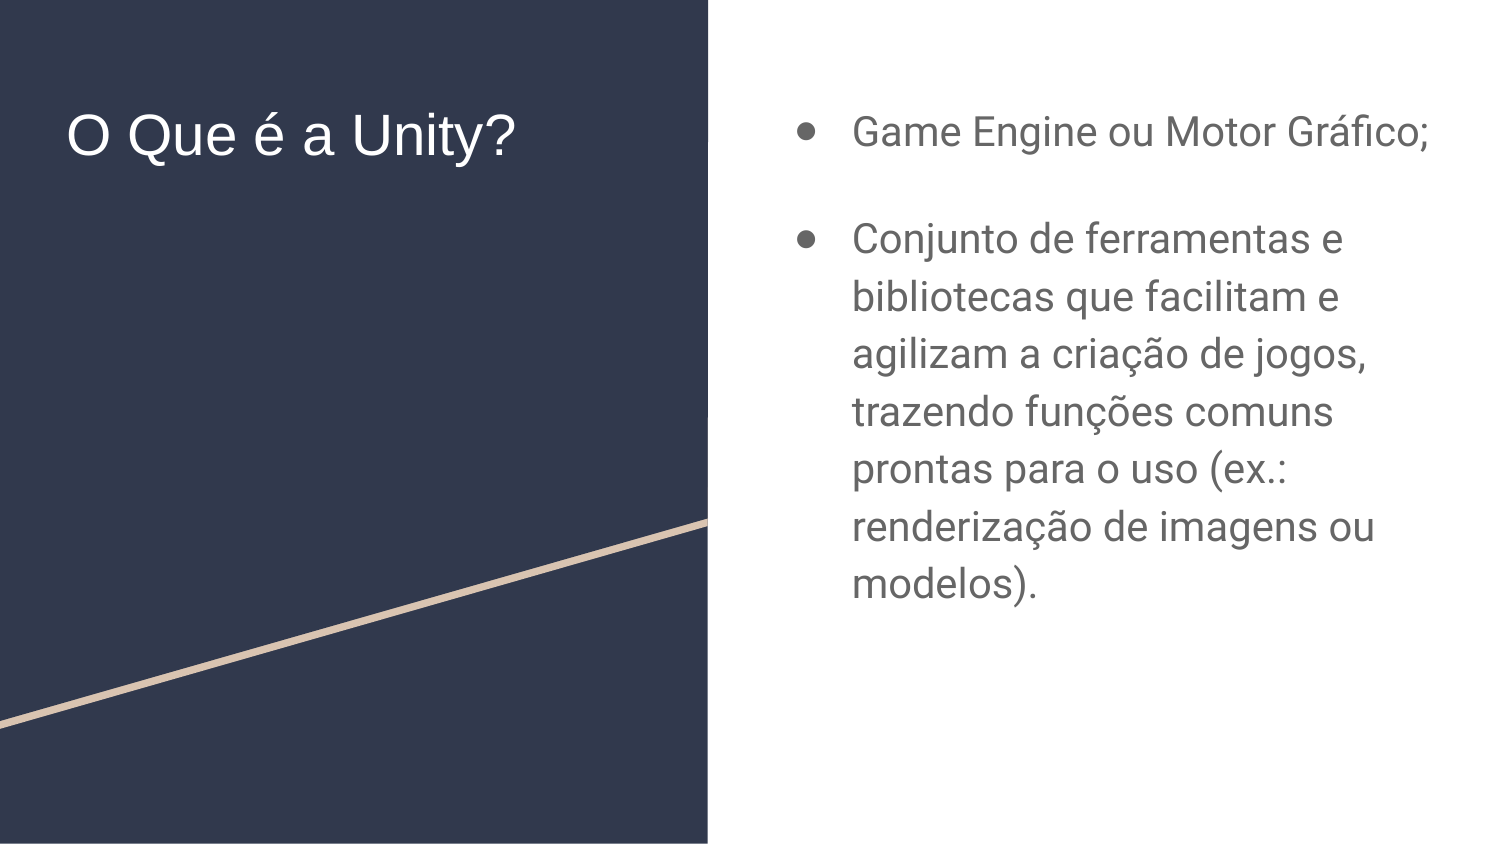

# O Que é a Unity?
Game Engine ou Motor Gráfico;
Conjunto de ferramentas e bibliotecas que facilitam e agilizam a criação de jogos, trazendo funções comuns prontas para o uso (ex.: renderização de imagens ou modelos).